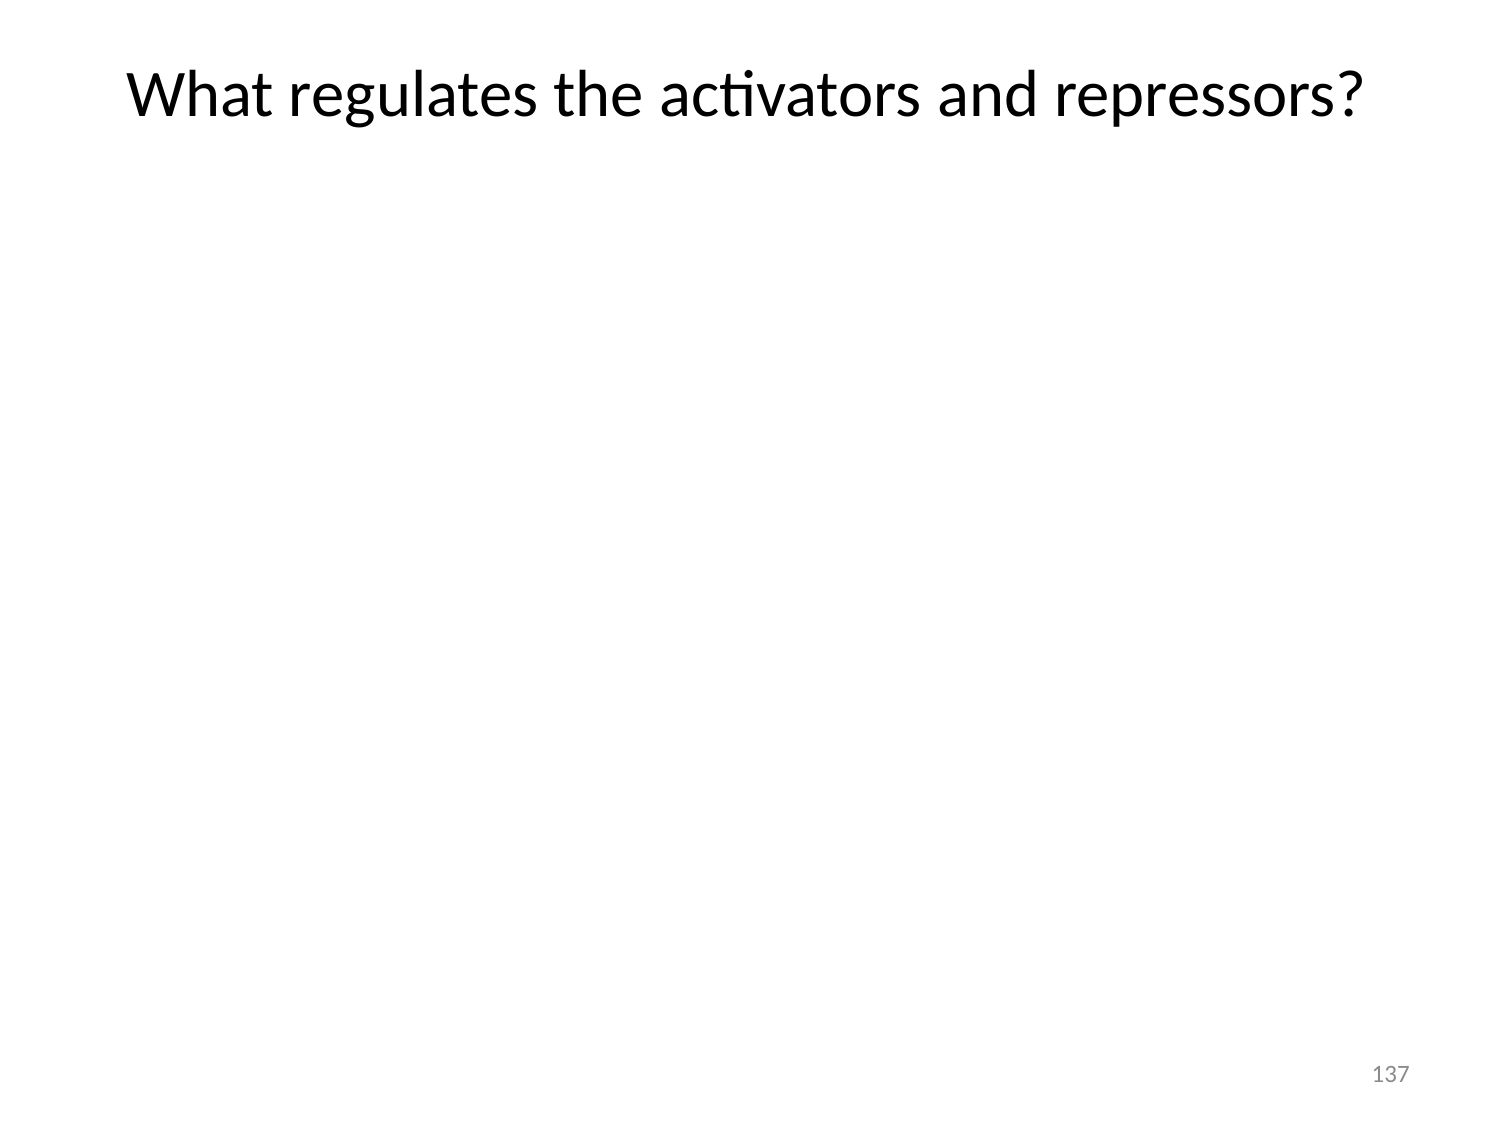

What regulates the activators and repressors?
137